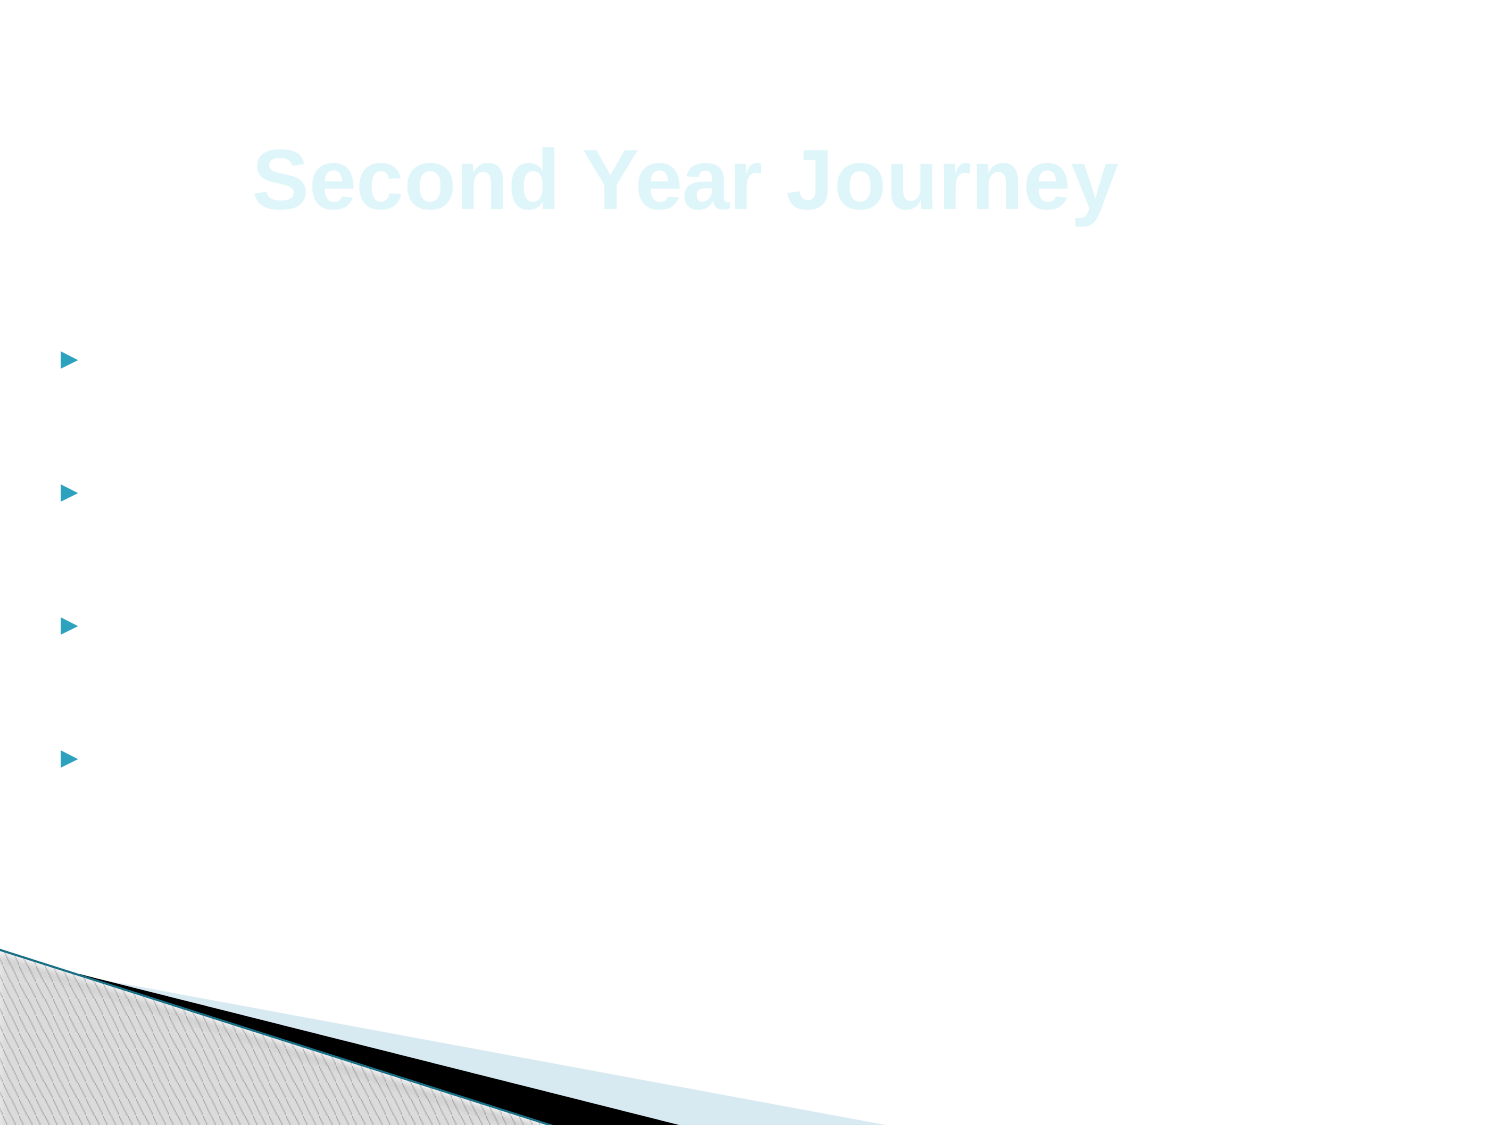

# Second Year Journey
After one year successful  journey  it has made record in rajasthan.
Then second year it came with 500 vans to cover 191 ulb till april 2018 proposal .
To achieve this target trust make 20 kitchen center in 20 different city.
 400000 beneficiary /day achieving from 500 smart food vans  in 191 ULB.